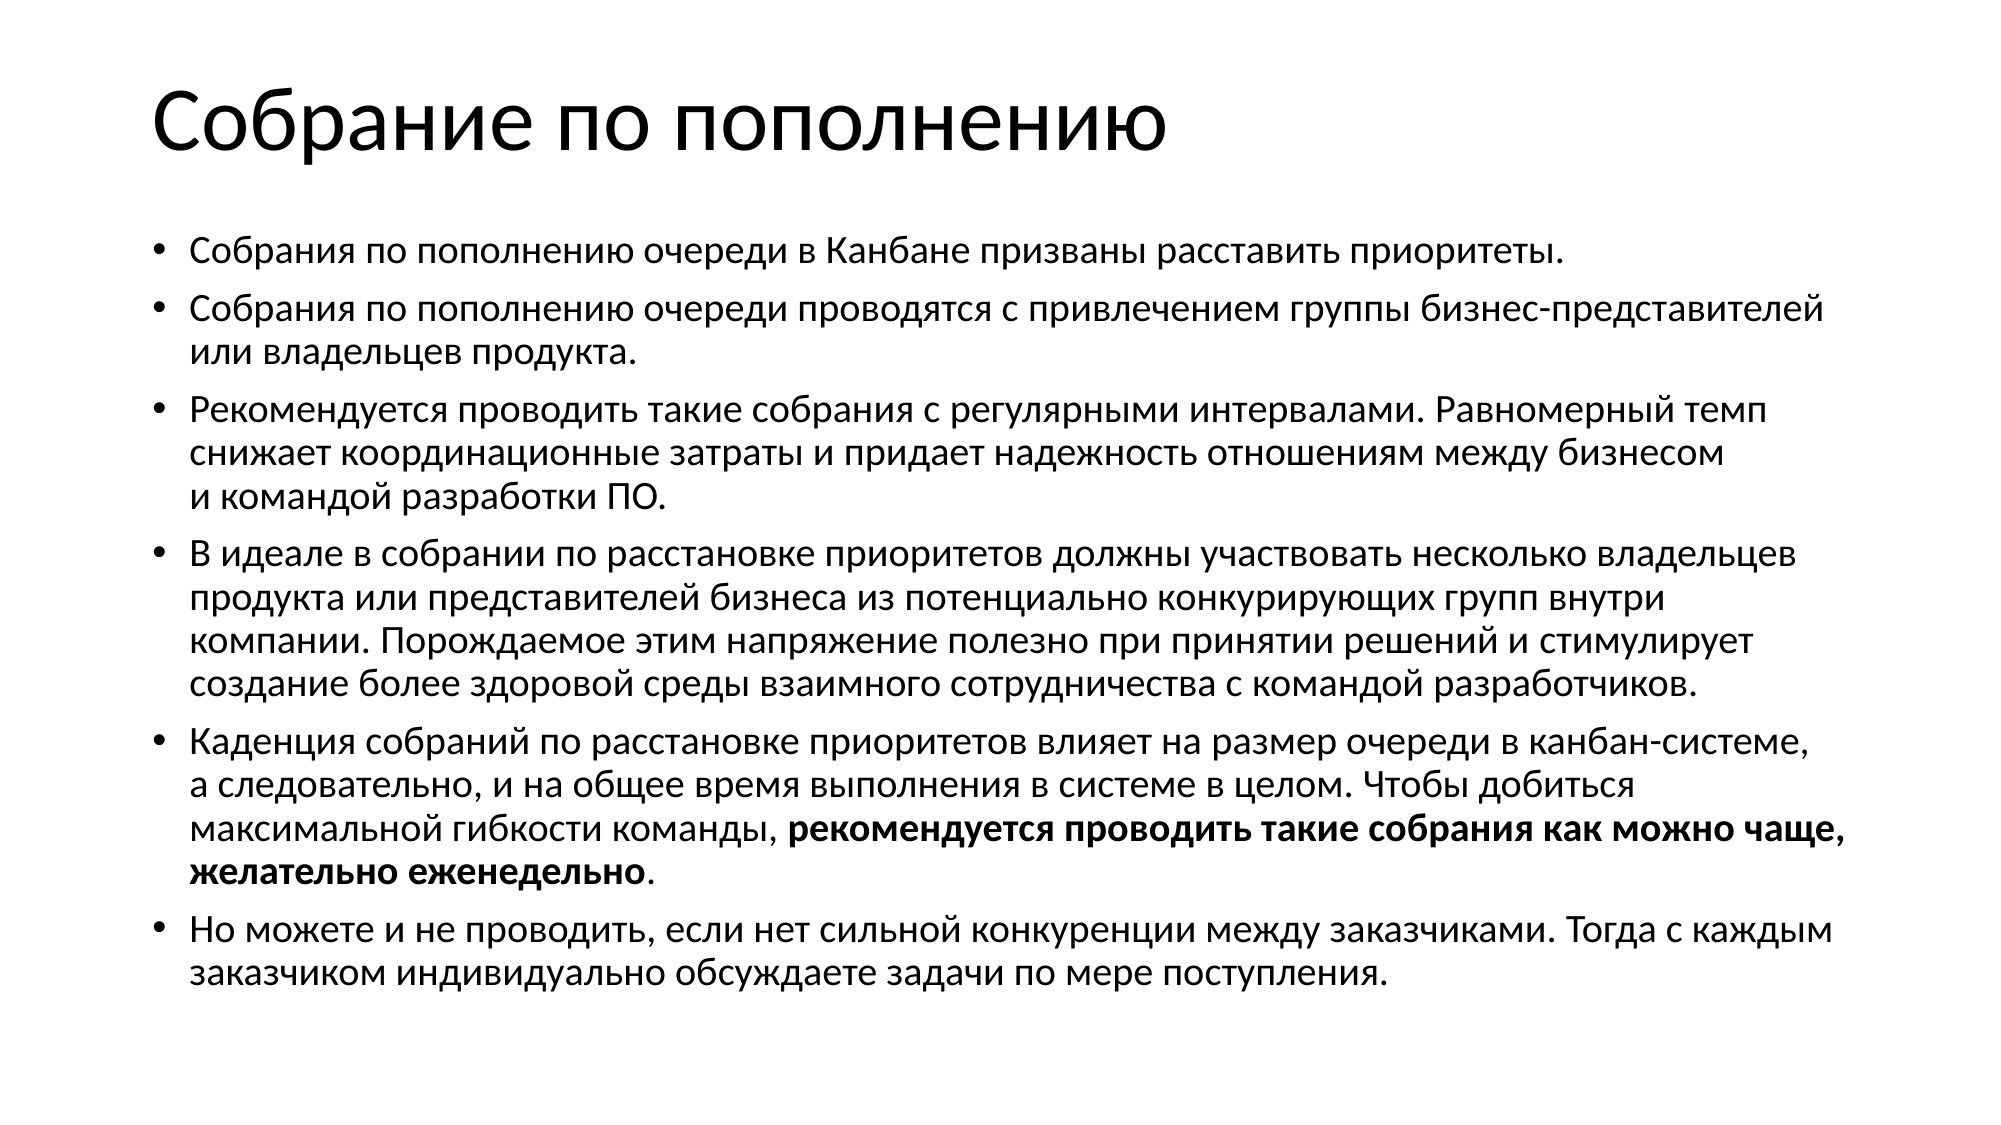

# Собрание по пополнению
Собрания по пополнению очереди в Канбане призваны расставить приоритеты.
Собрания по пополнению очереди проводятся с привлечением группы бизнес-представителей или владельцев продукта.
Рекомендуется проводить такие собрания с регулярными интервалами. Равномерный темп снижает координационные затраты и придает надежность отношениям между бизнесом и командой разработки ПО.
В идеале в собрании по расстановке приоритетов должны участвовать несколько владельцев продукта или представителей бизнеса из потенциально конкурирующих групп внутри компании. Порождаемое этим напряжение полезно при принятии решений и стимулирует создание более здоровой среды взаимного сотрудничества с командой разработчиков.
Каденция собраний по расстановке приоритетов влияет на размер очереди в канбан-системе, а следовательно, и на общее время выполнения в системе в целом. Чтобы добиться максимальной гибкости команды, рекомендуется проводить такие собрания как можно чаще, желательно еженедельно.
Но можете и не проводить, если нет сильной конкуренции между заказчиками. Тогда с каждым заказчиком индивидуально обсуждаете задачи по мере поступления.